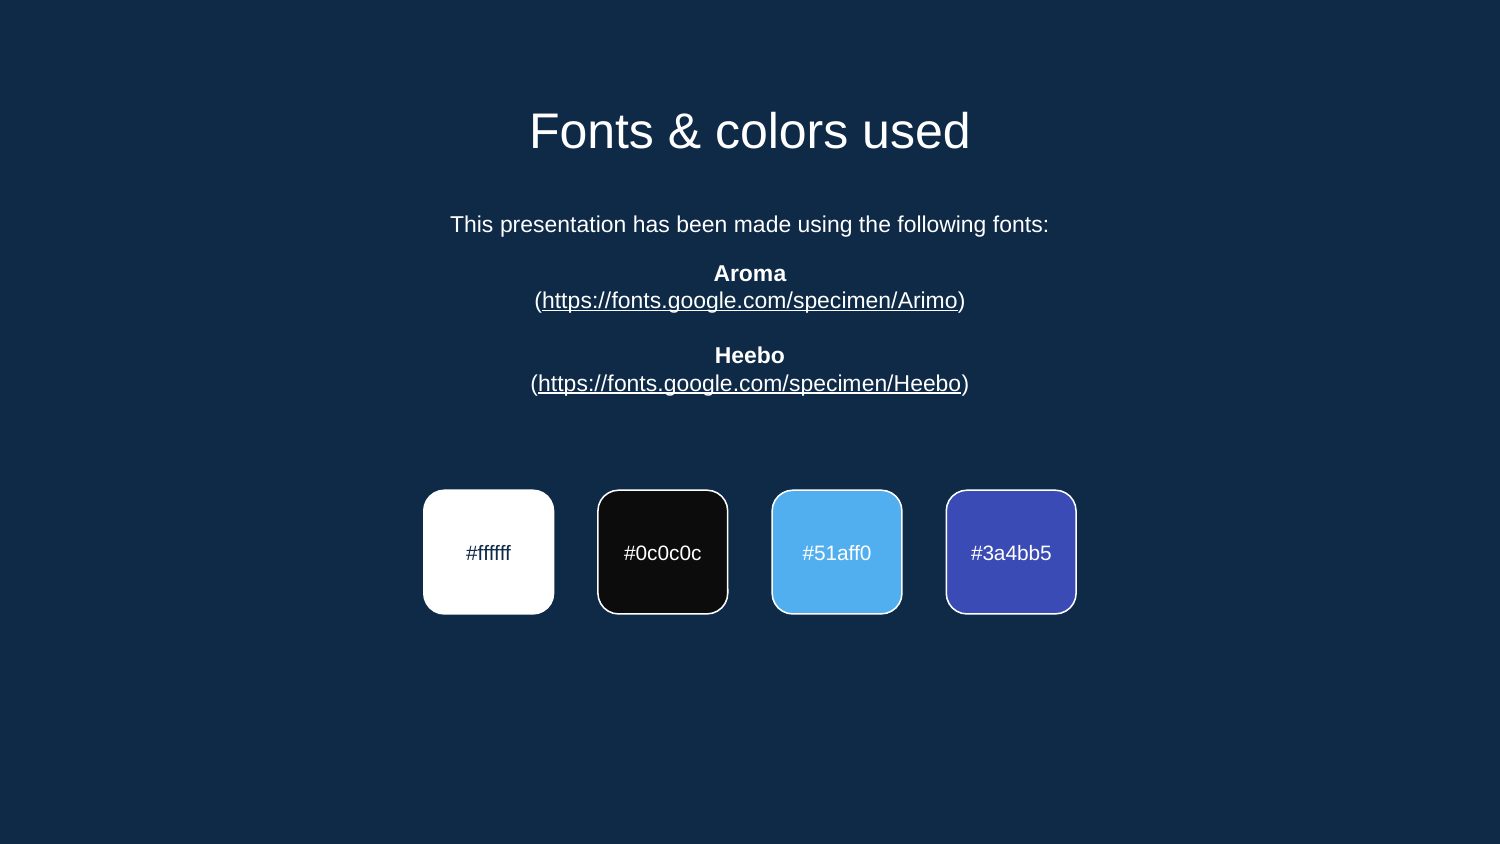

# Fonts & colors used
This presentation has been made using the following fonts:
Aroma
(https://fonts.google.com/specimen/Arimo)

Heebo
(https://fonts.google.com/specimen/Heebo)

#ffffff
#0c0c0c
#51aff0
#3a4bb5